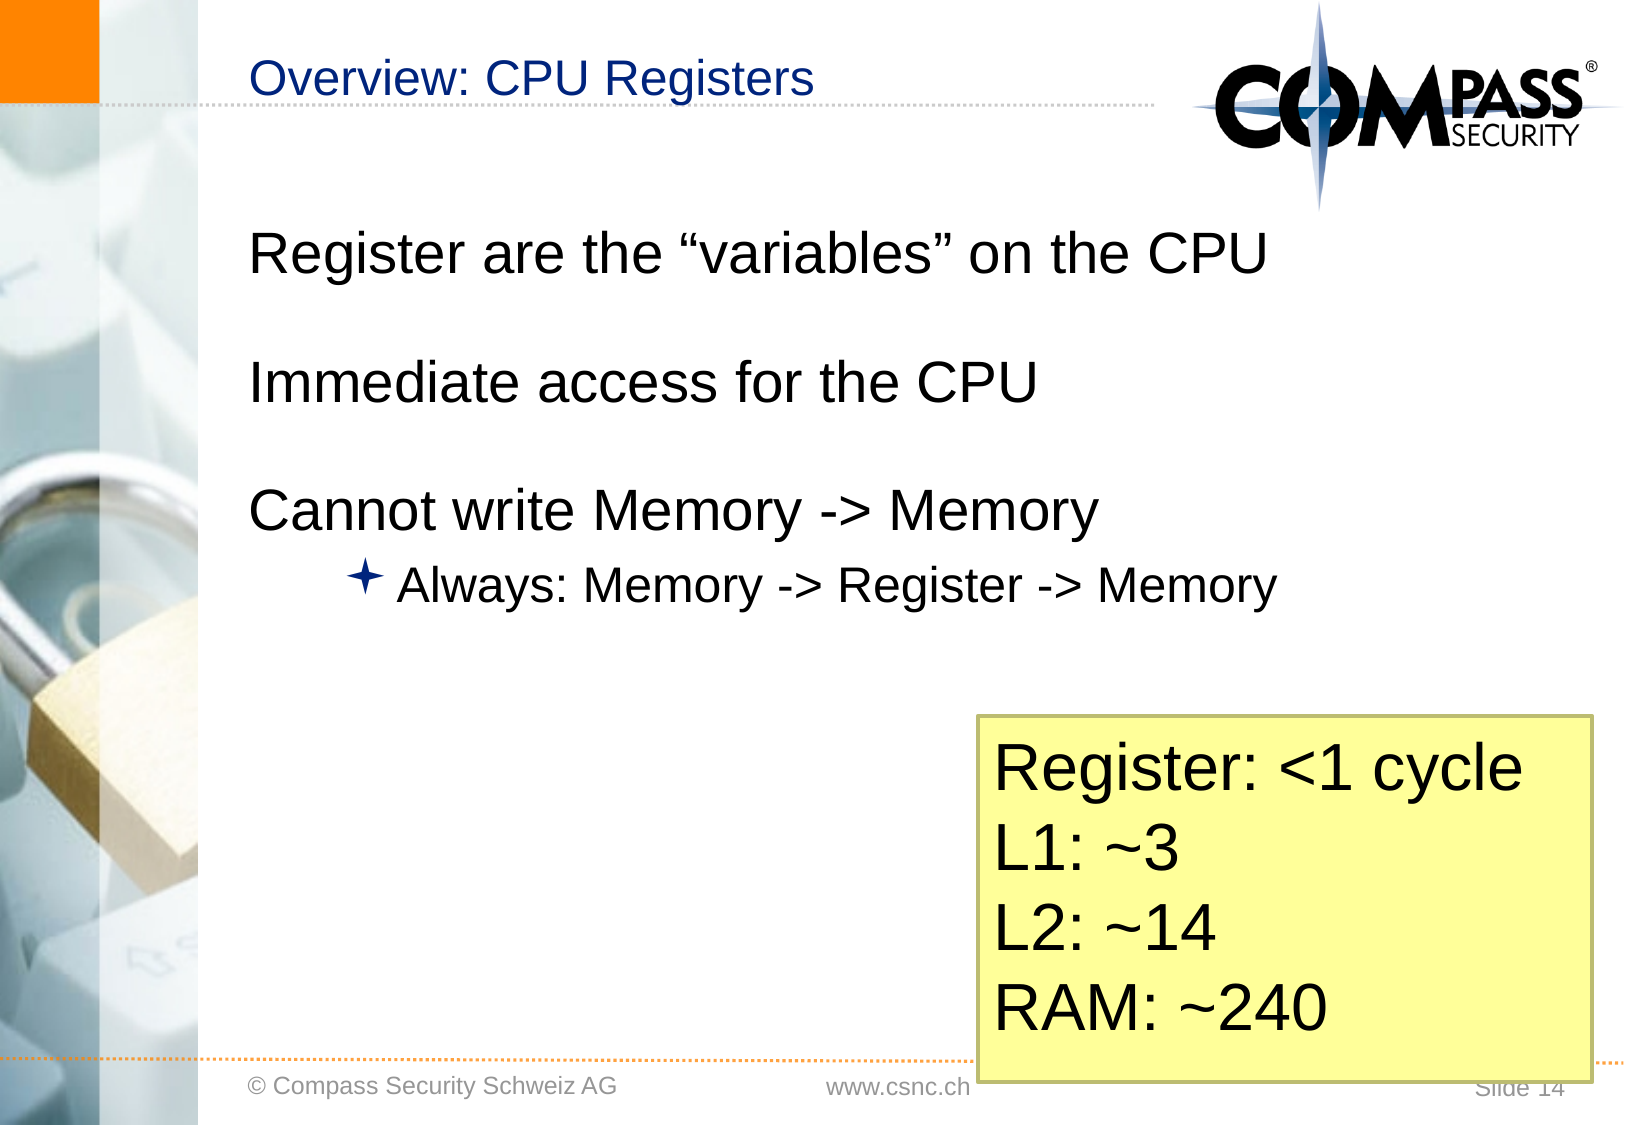

# Overview: CPU Registers
Register are the “variables” on the CPU
Immediate access for the CPU
Cannot write Memory -> Memory
Always: Memory -> Register -> Memory

Register: <1 cycle
L1: ~3
L2: ~14
RAM: ~240